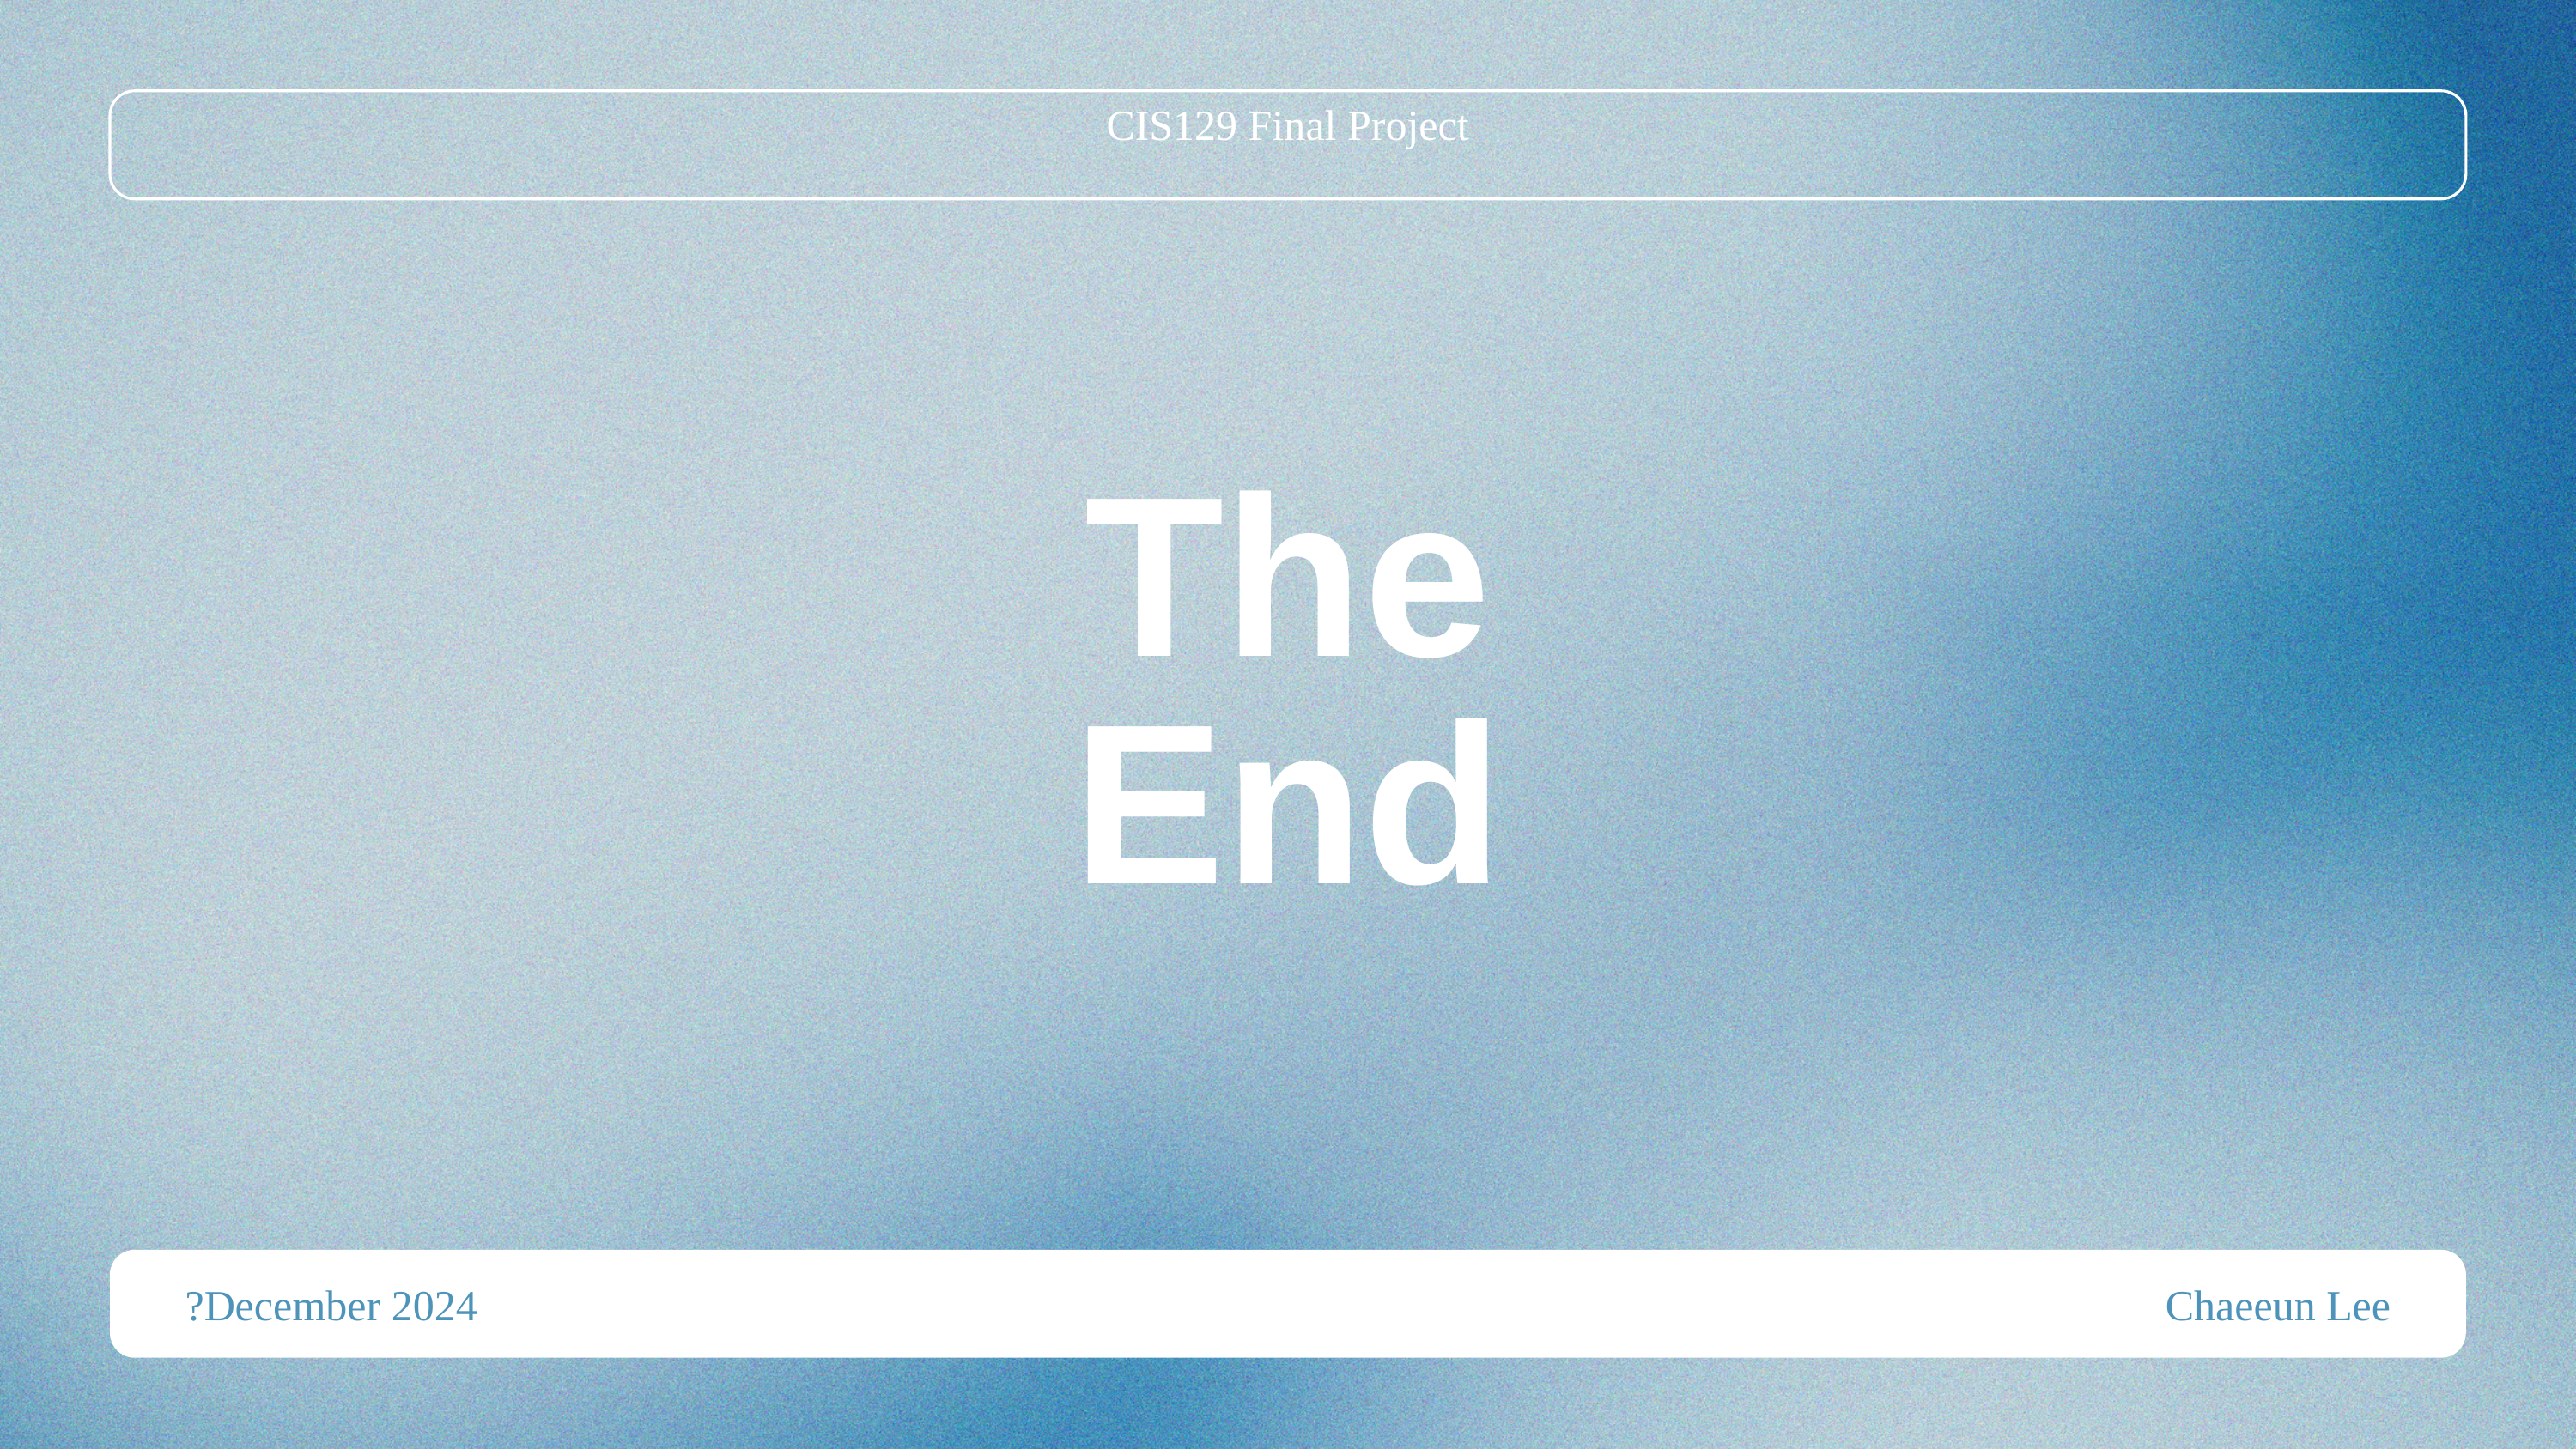

CIS129 Final Project
The End

?December 2024
Chaeeun Lee